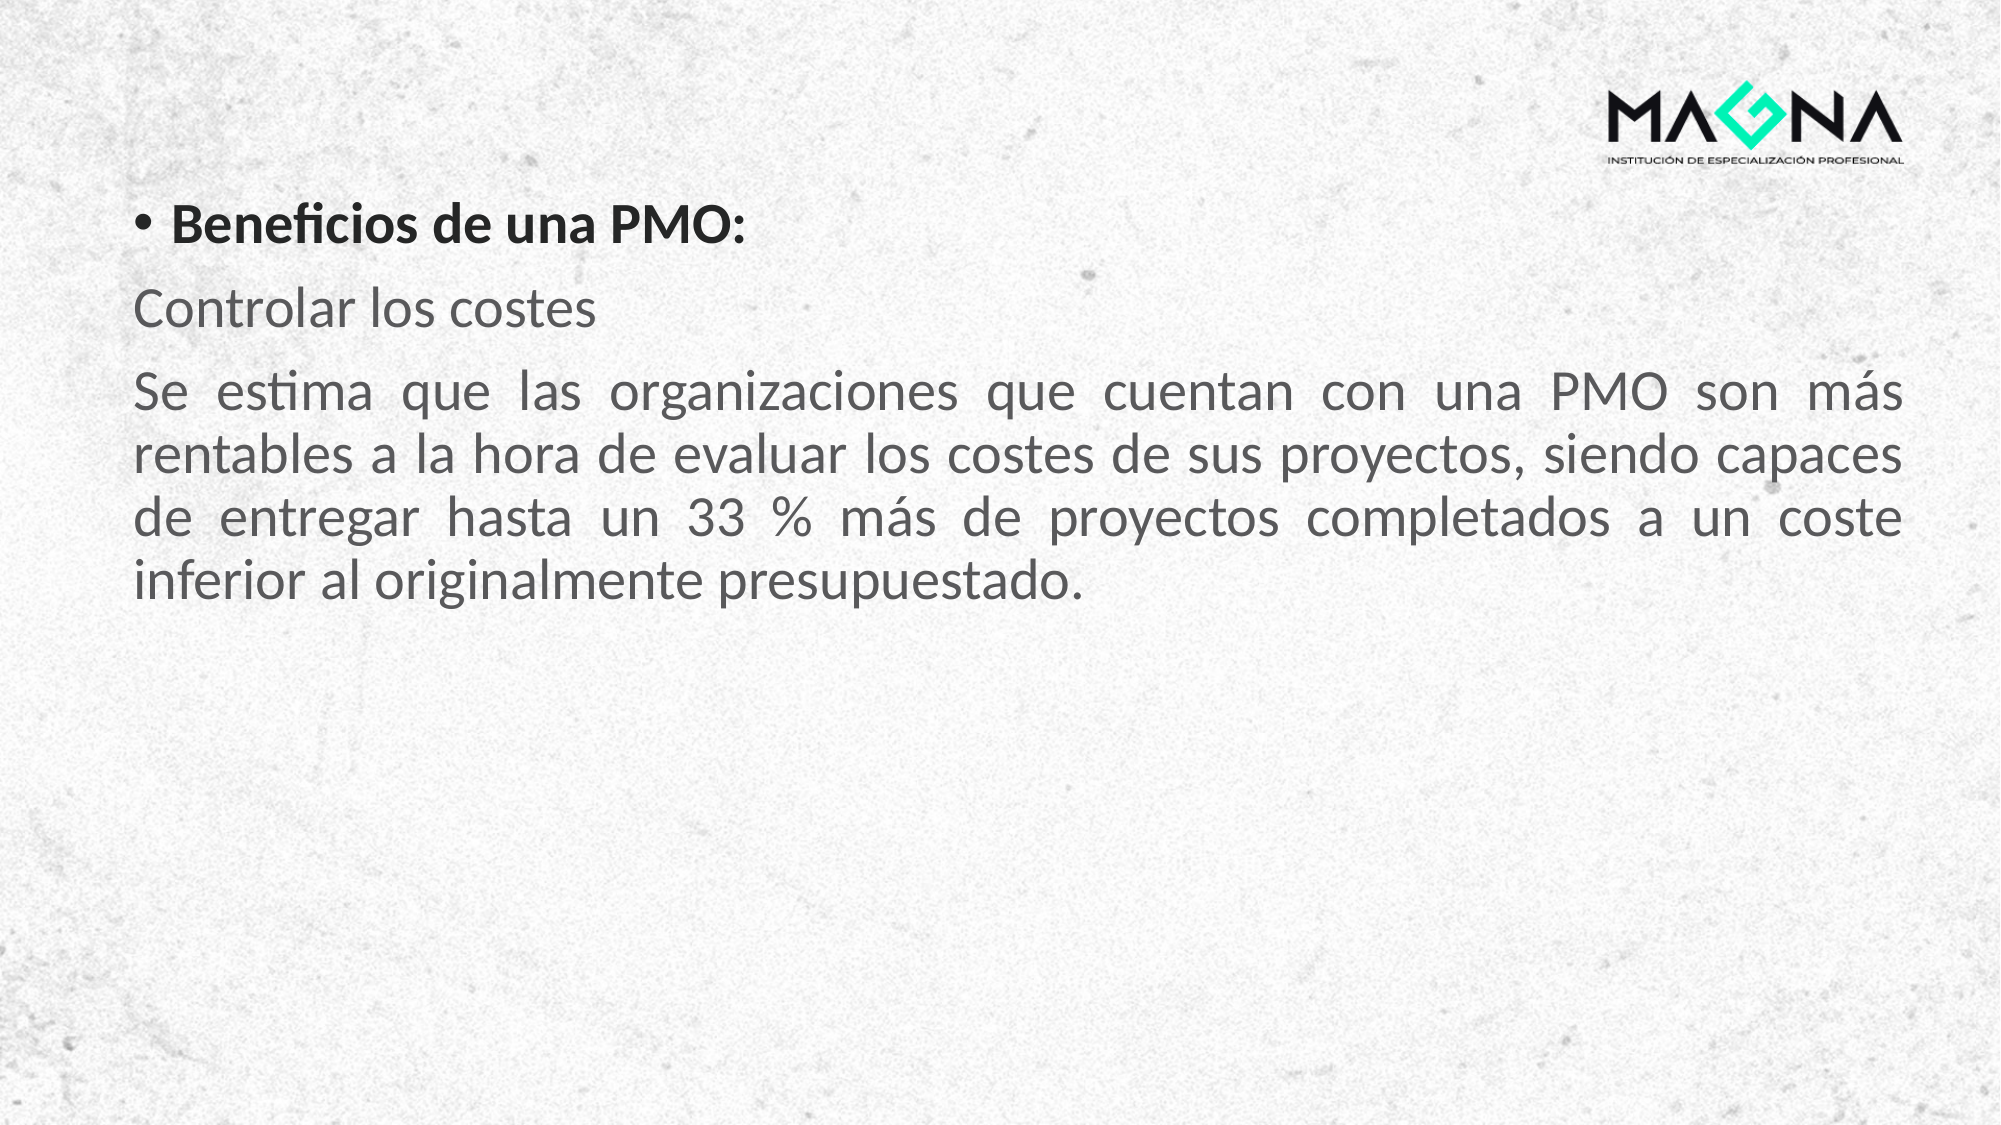

Beneficios de una PMO:
Controlar los costes
Se estima que las organizaciones que cuentan con una PMO son más rentables a la hora de evaluar los costes de sus proyectos, siendo capaces de entregar hasta un 33 % más de proyectos completados a un coste inferior al originalmente presupuestado.